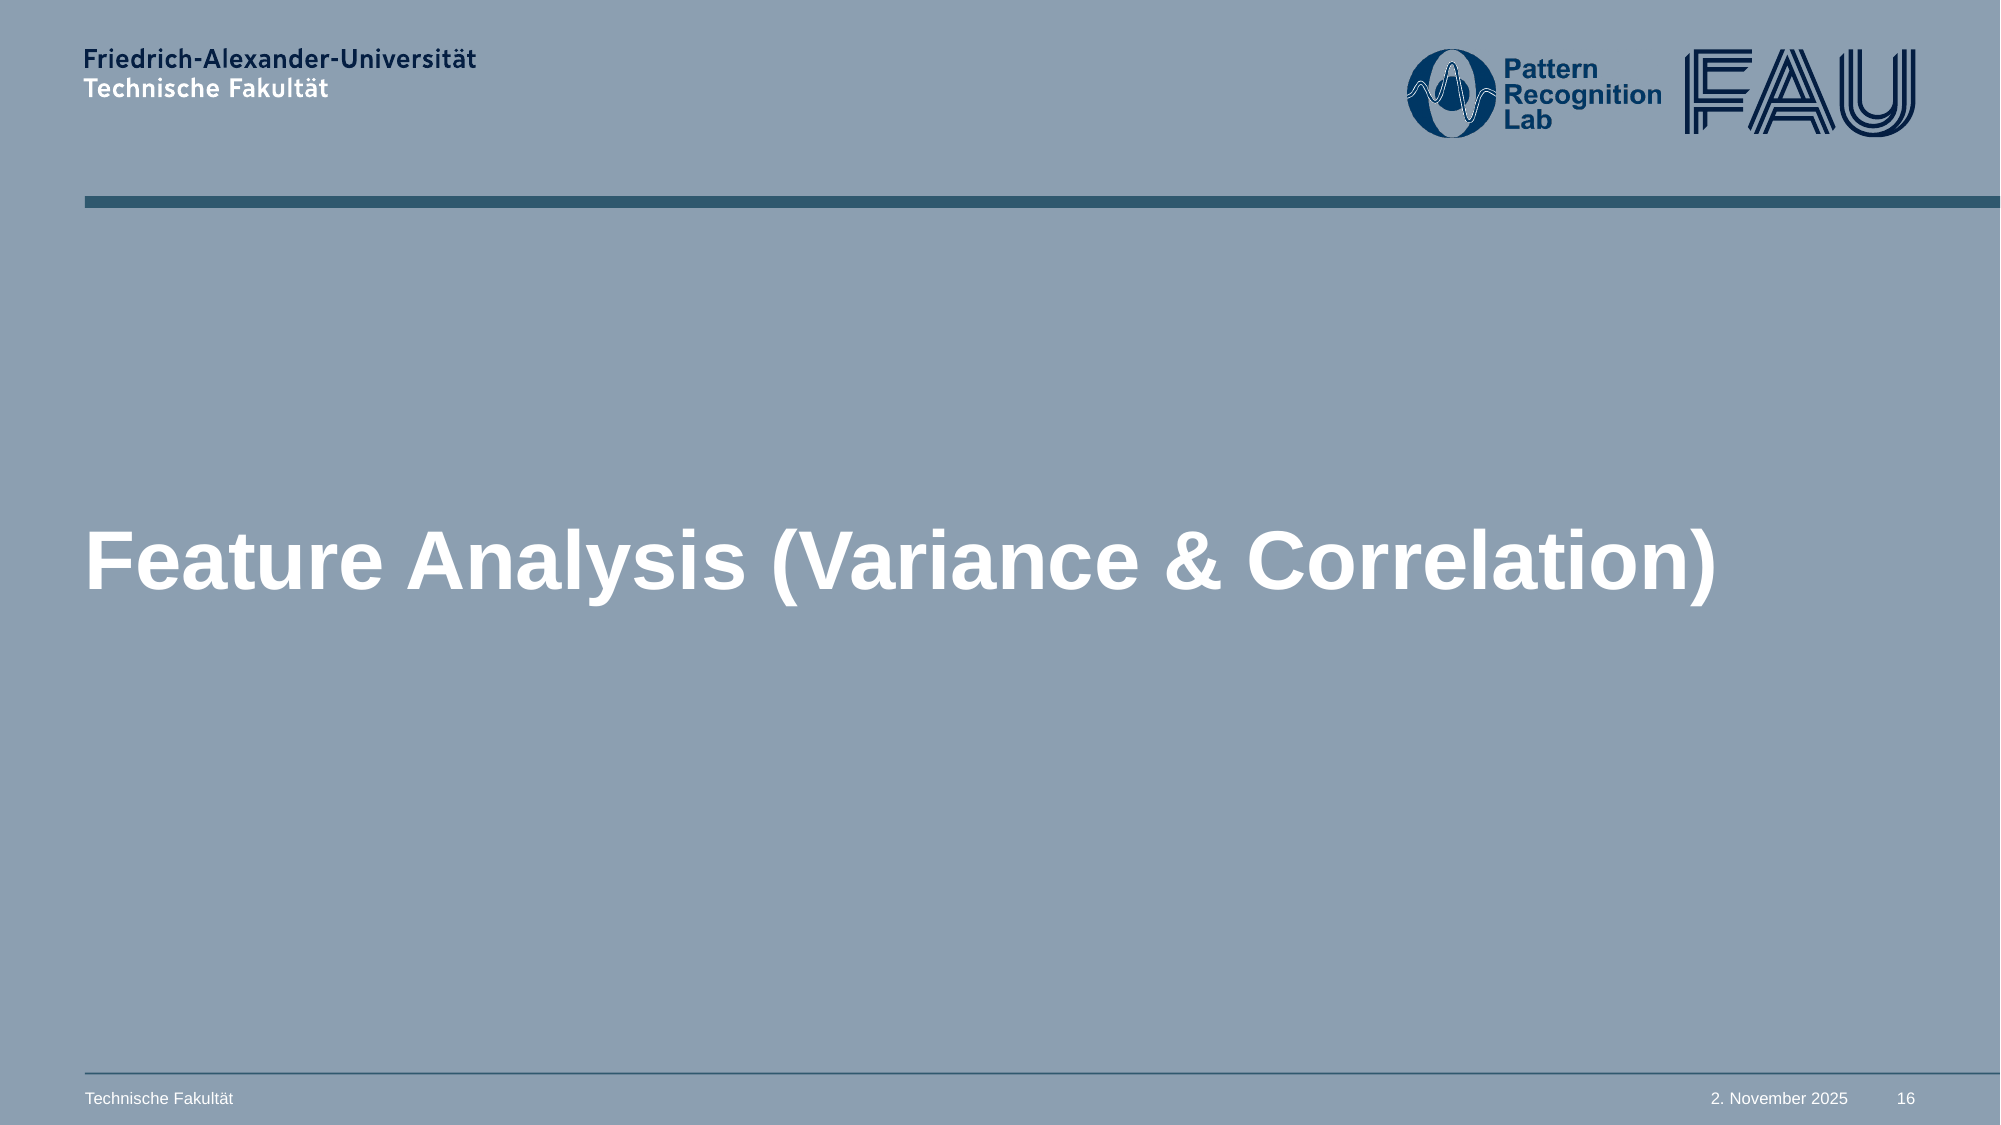

# Feature Analysis (Variance & Correlation)
Technische Fakultät
2. November 2025
16